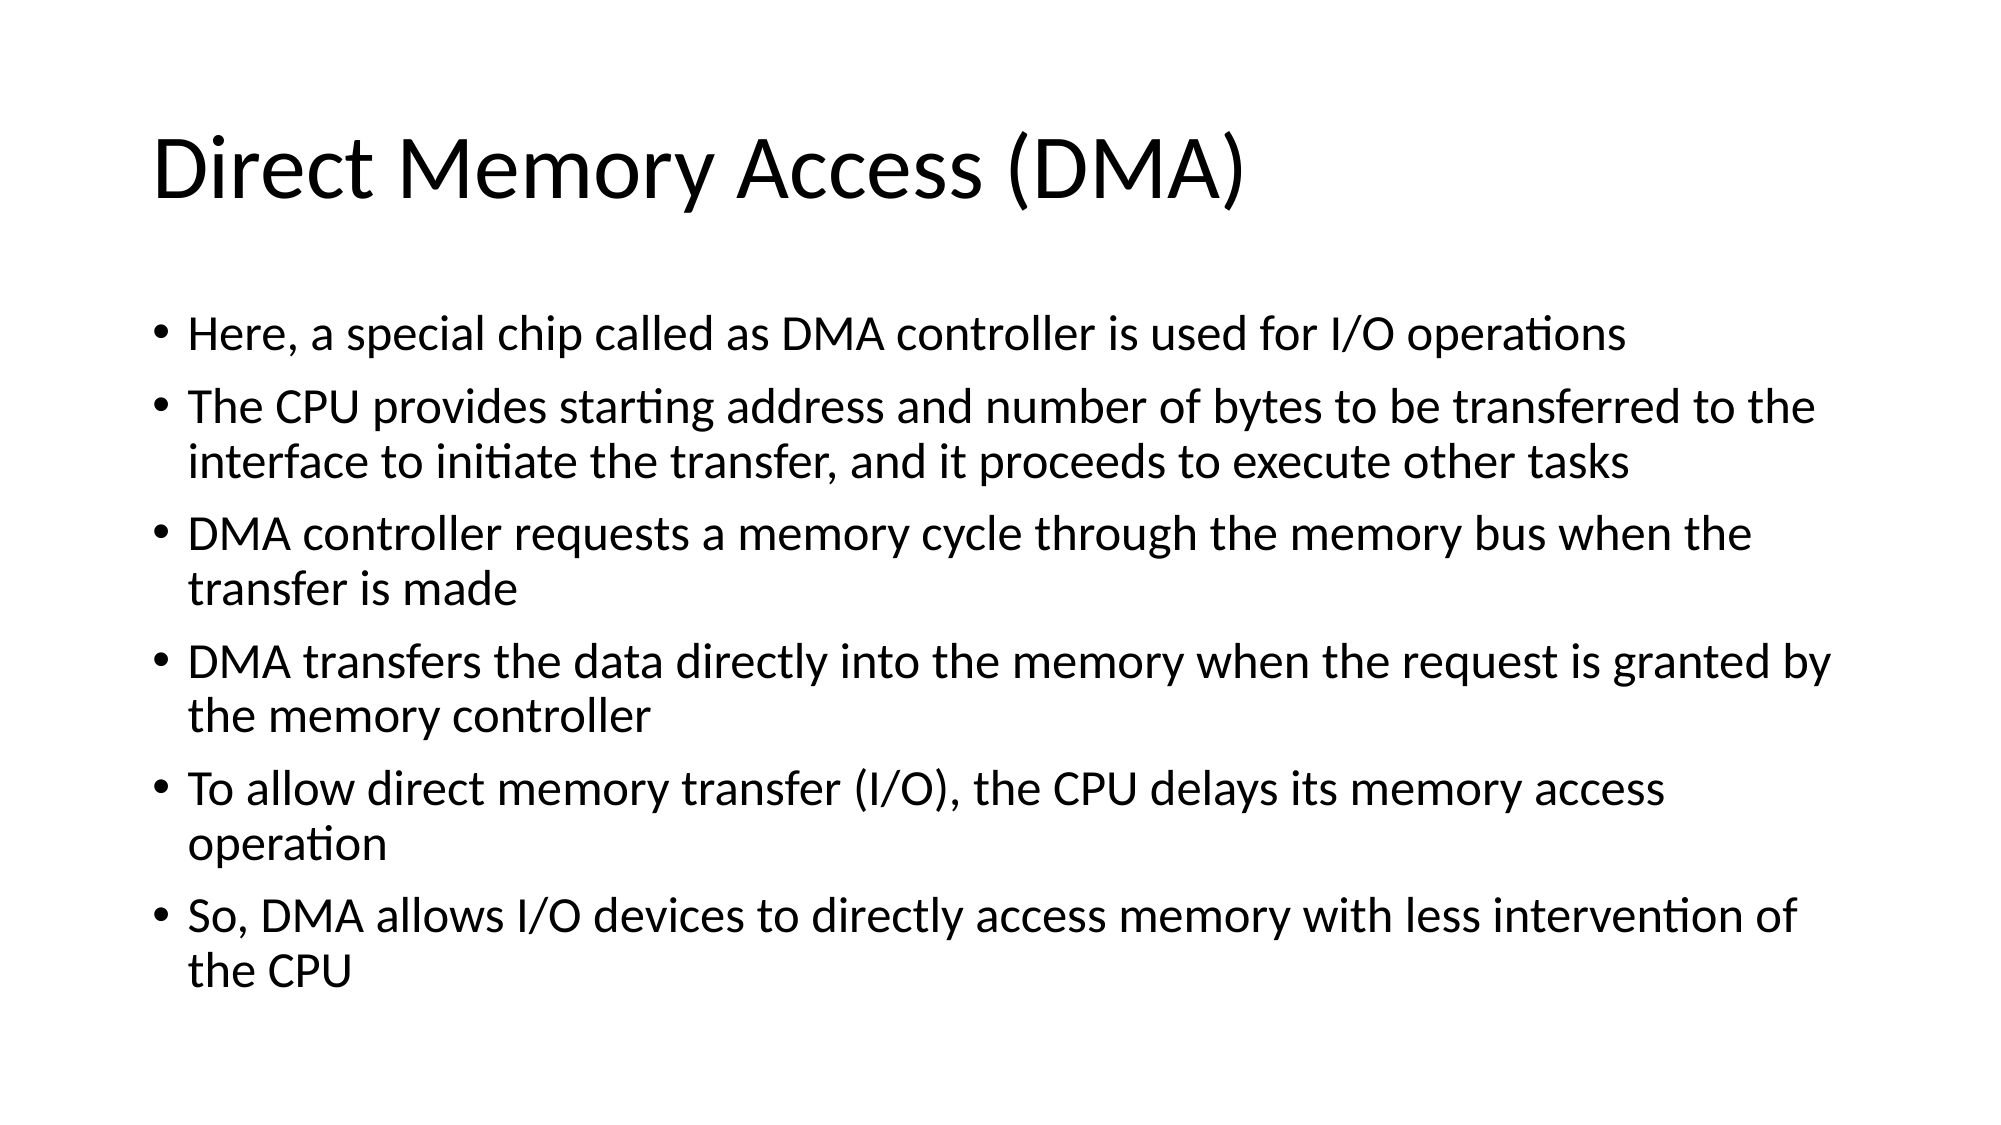

# Direct Memory Access (DMA)
Here, a special chip called as DMA controller is used for I/O operations
The CPU provides starting address and number of bytes to be transferred to the interface to initiate the transfer, and it proceeds to execute other tasks
DMA controller requests a memory cycle through the memory bus when the transfer is made
DMA transfers the data directly into the memory when the request is granted by the memory controller
To allow direct memory transfer (I/O), the CPU delays its memory access operation
So, DMA allows I/O devices to directly access memory with less intervention of the CPU